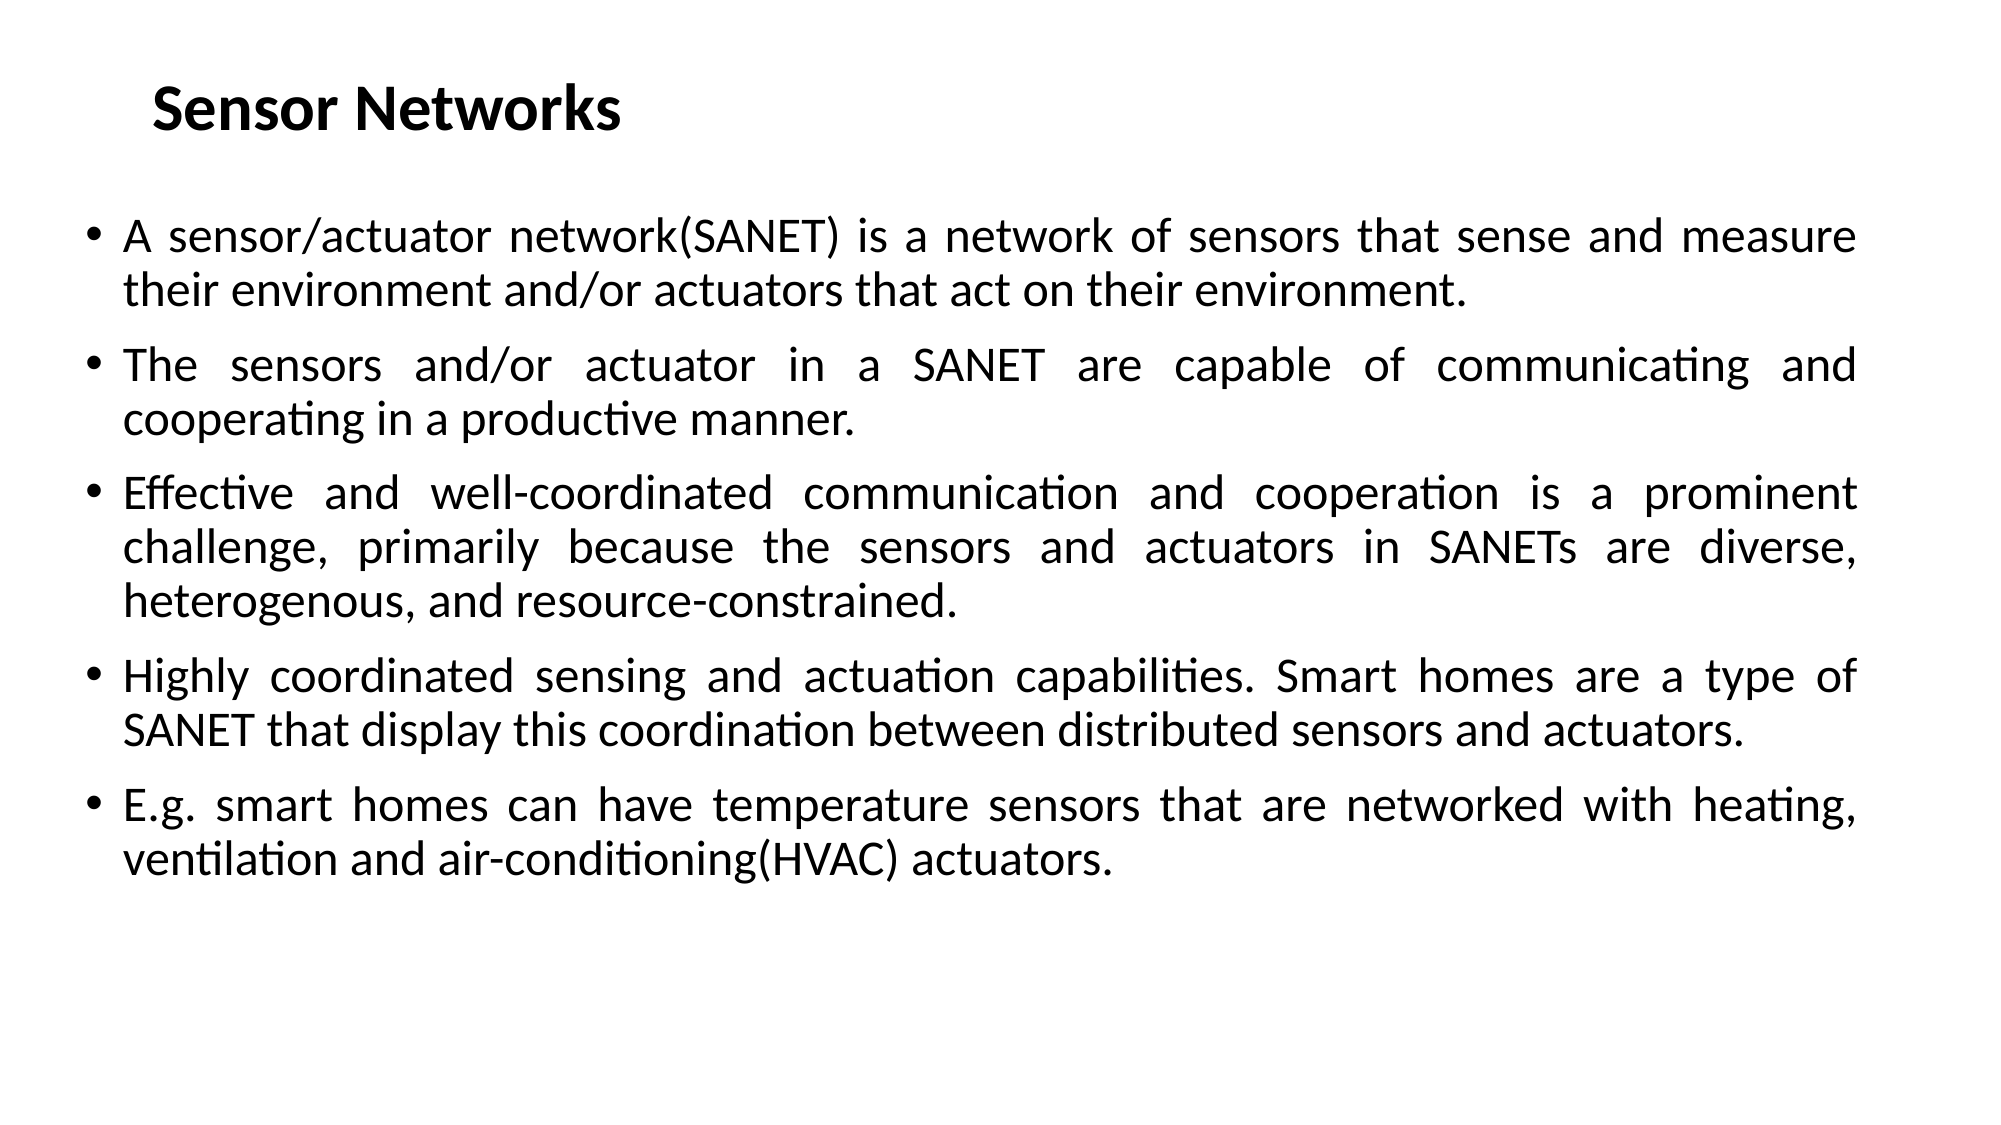

# Sensor Networks
A sensor/actuator network(SANET) is a network of sensors that sense and measure their environment and/or actuators that act on their environment.
The sensors and/or actuator in a SANET are capable of communicating and cooperating in a productive manner.
Effective and well-coordinated communication and cooperation is a prominent challenge, primarily because the sensors and actuators in SANETs are diverse, heterogenous, and resource-constrained.
Highly coordinated sensing and actuation capabilities. Smart homes are a type of SANET that display this coordination between distributed sensors and actuators.
E.g. smart homes can have temperature sensors that are networked with heating, ventilation and air-conditioning(HVAC) actuators.